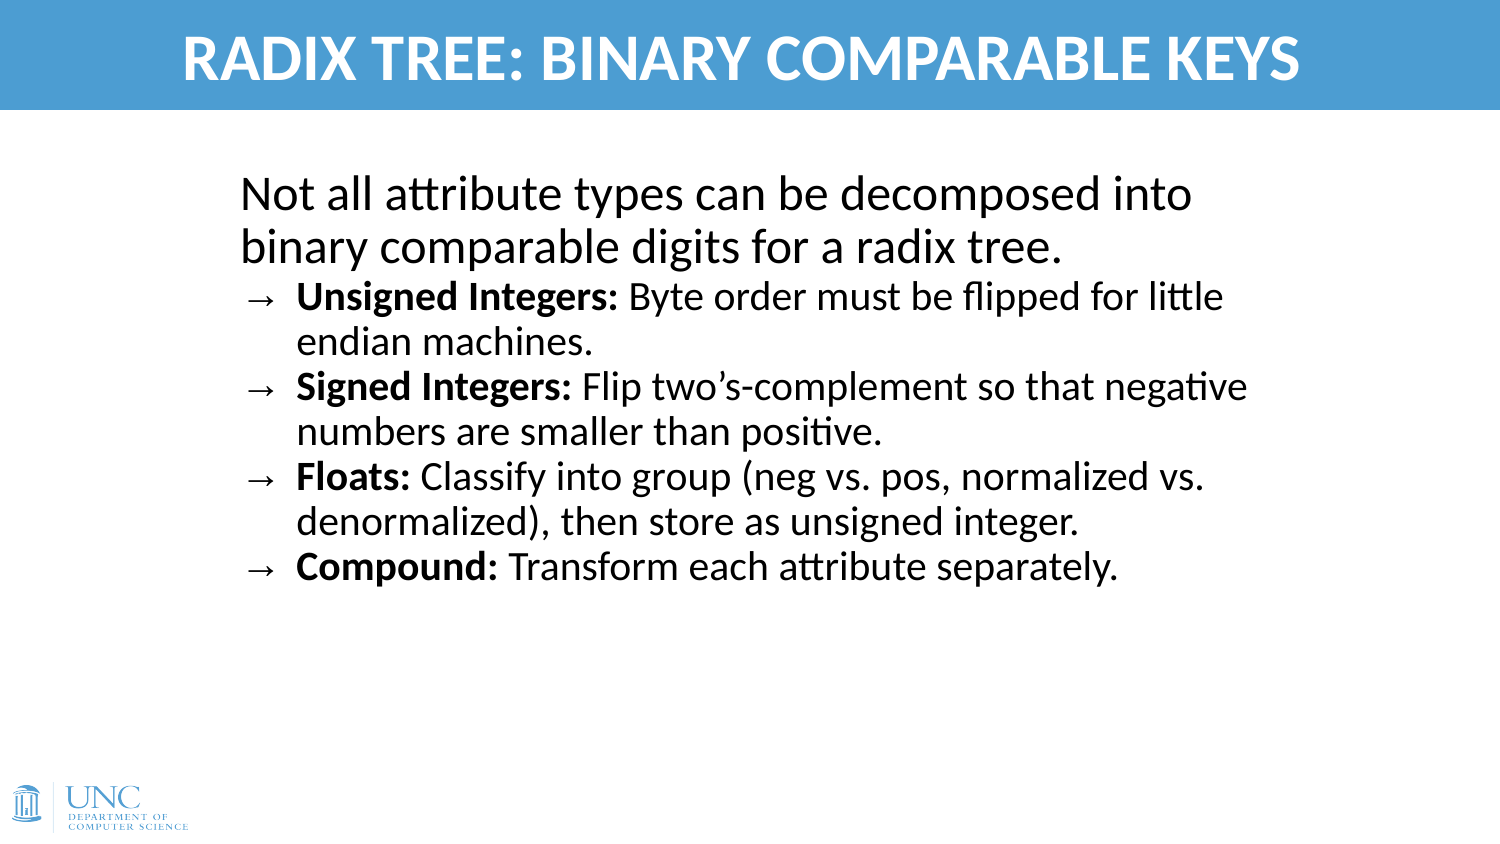

# RADIX TREE: BINARY COMPARABLE KEYS
50
Not all attribute types can be decomposed into binary comparable digits for a radix tree.
Unsigned Integers: Byte order must be flipped for little endian machines.
Signed Integers: Flip two’s-complement so that negative numbers are smaller than positive.
Floats: Classify into group (neg vs. pos, normalized vs. denormalized), then store as unsigned integer.
Compound: Transform each attribute separately.